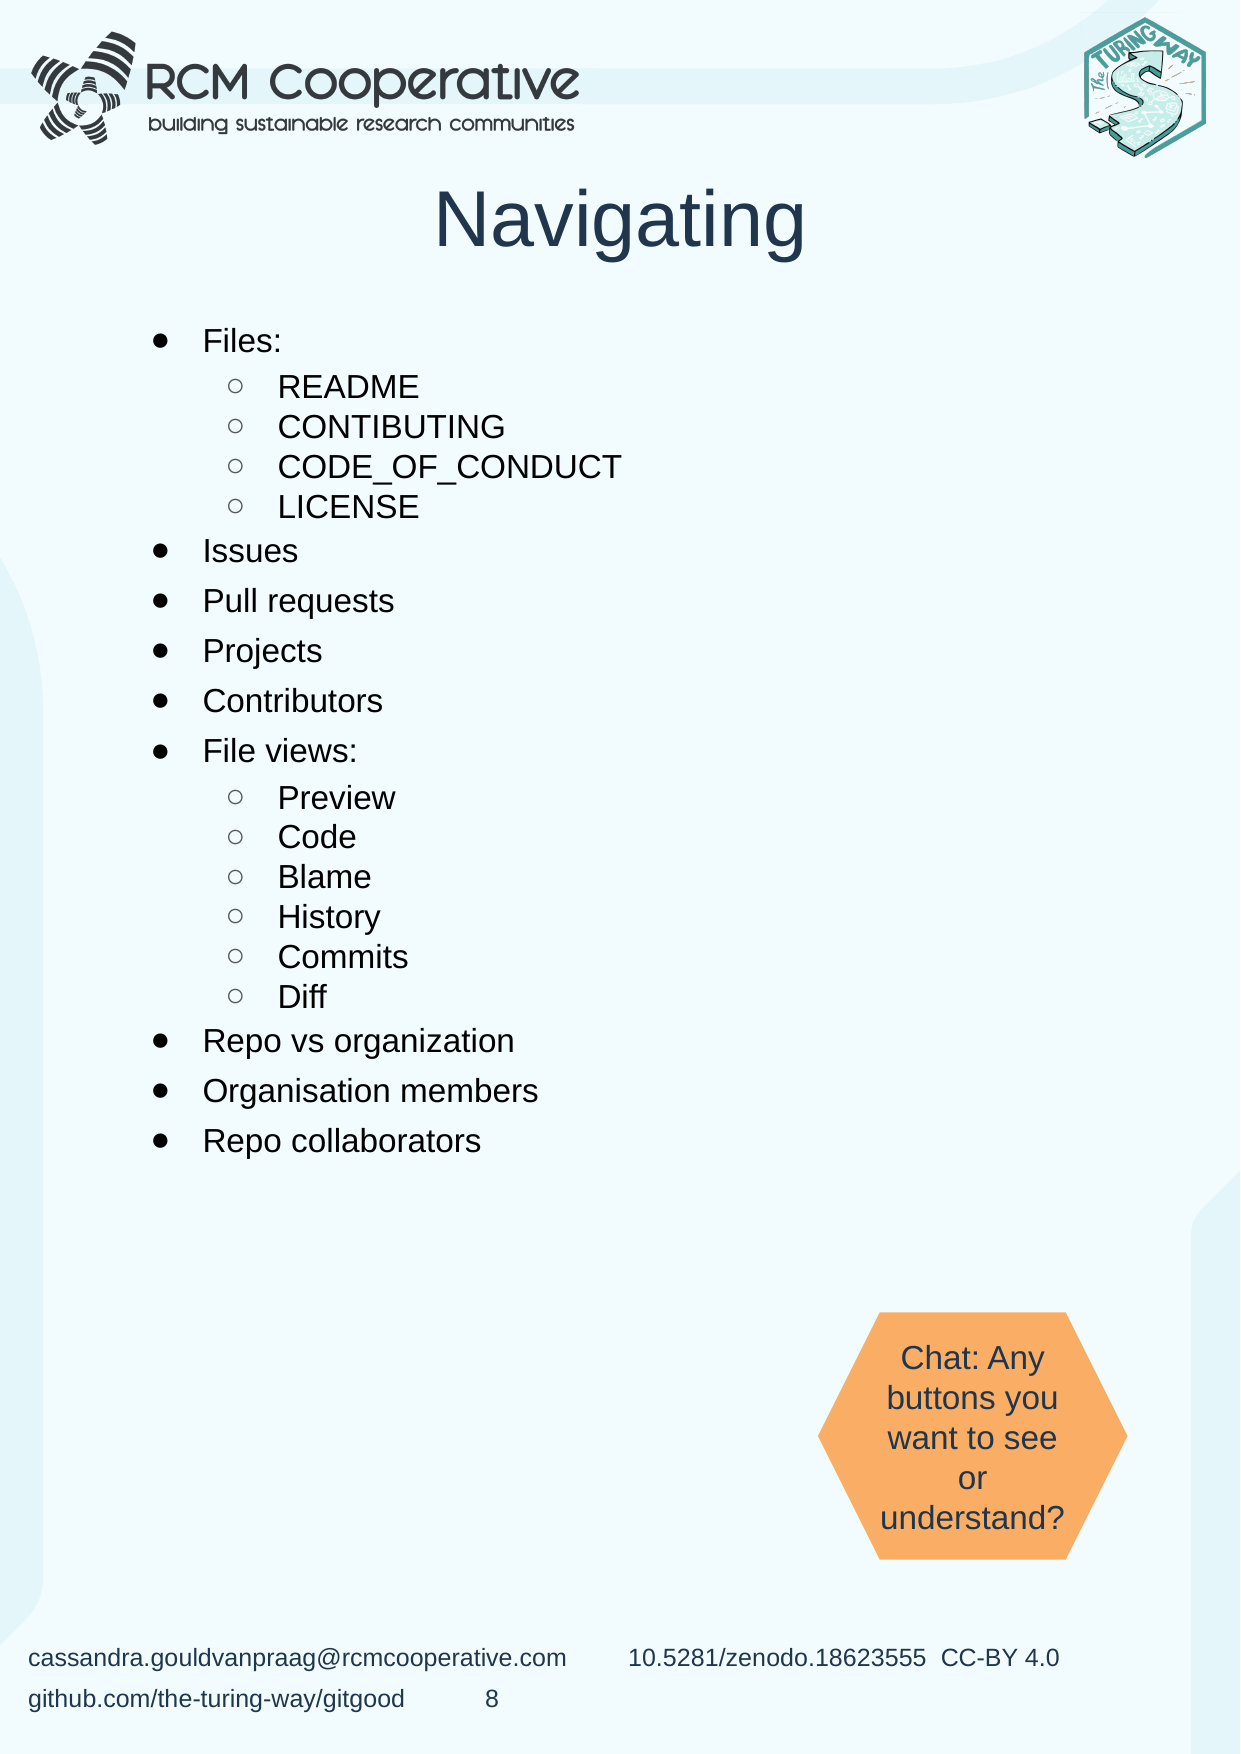

# Navigating
Files:
README
CONTIBUTING
CODE_OF_CONDUCT
LICENSE
Issues
Pull requests
Projects
Contributors
File views:
Preview
Code
Blame
History
Commits
Diff
Repo vs organization
Organisation members
Repo collaborators

Chat: Any buttons you want to see or understand?